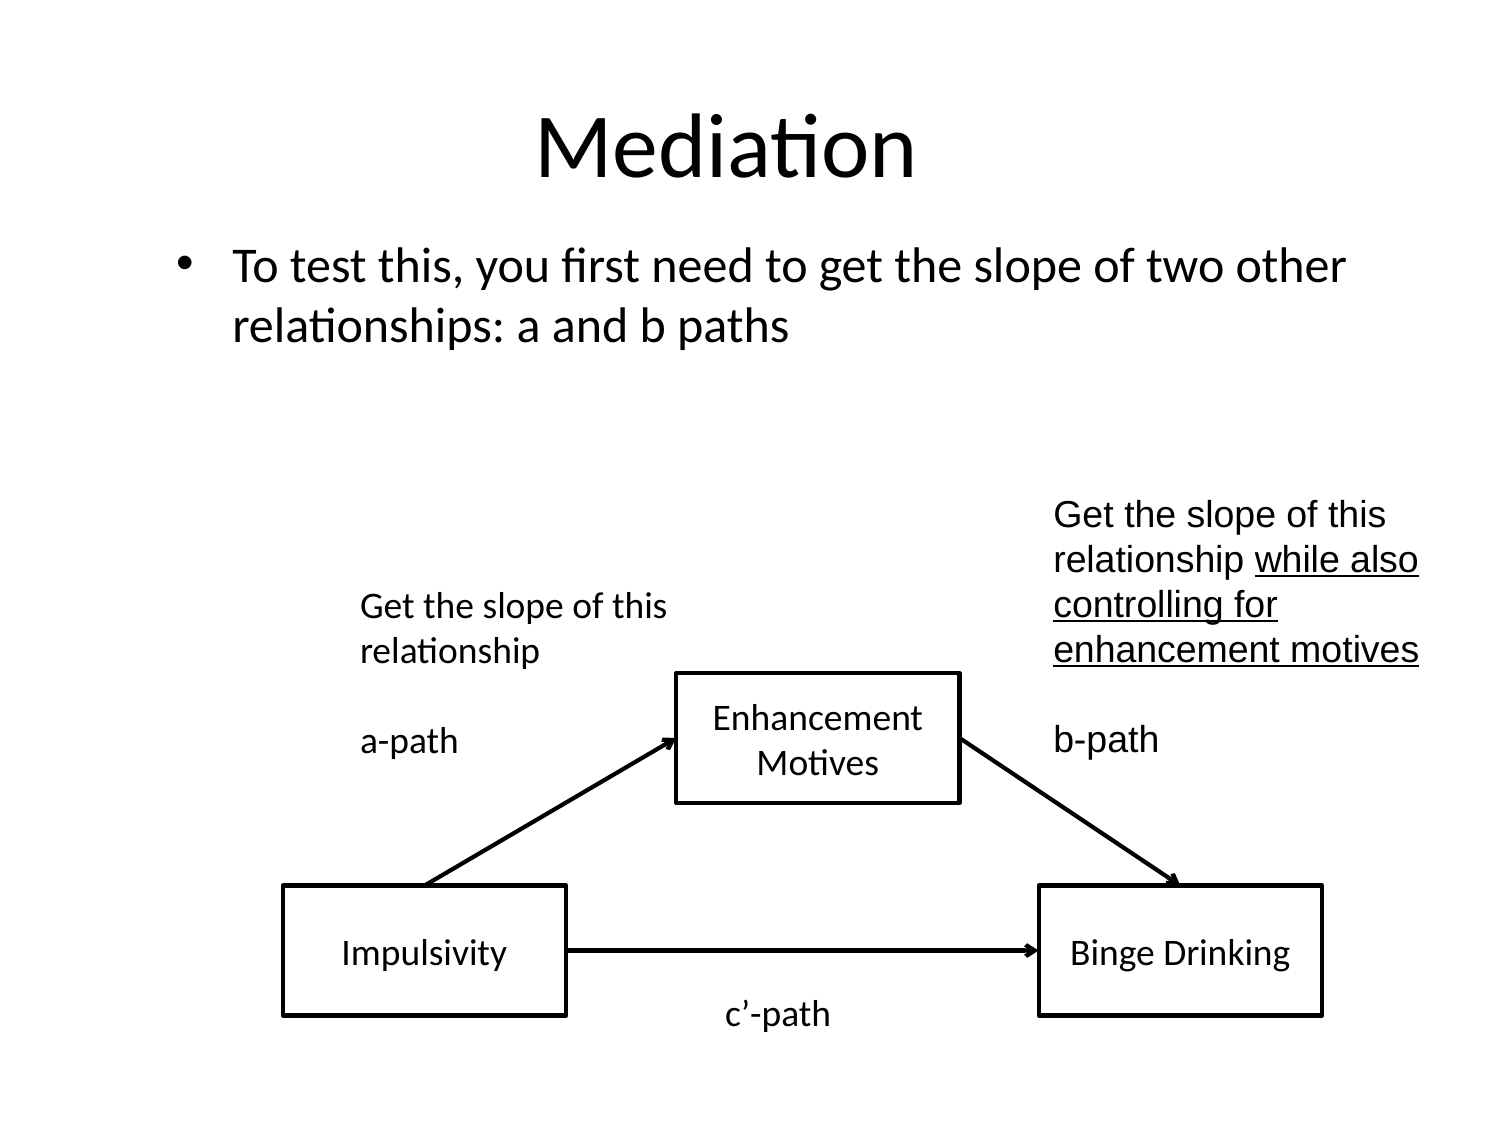

# Mediation
To test this, you first need to get the slope of two other relationships: a and b paths

Get the slope of this relationship while also controlling for enhancement motives

b-path
Get the slope of this relationship

a-path
Enhancement Motives
Impulsivity
Binge Drinking
c’-path